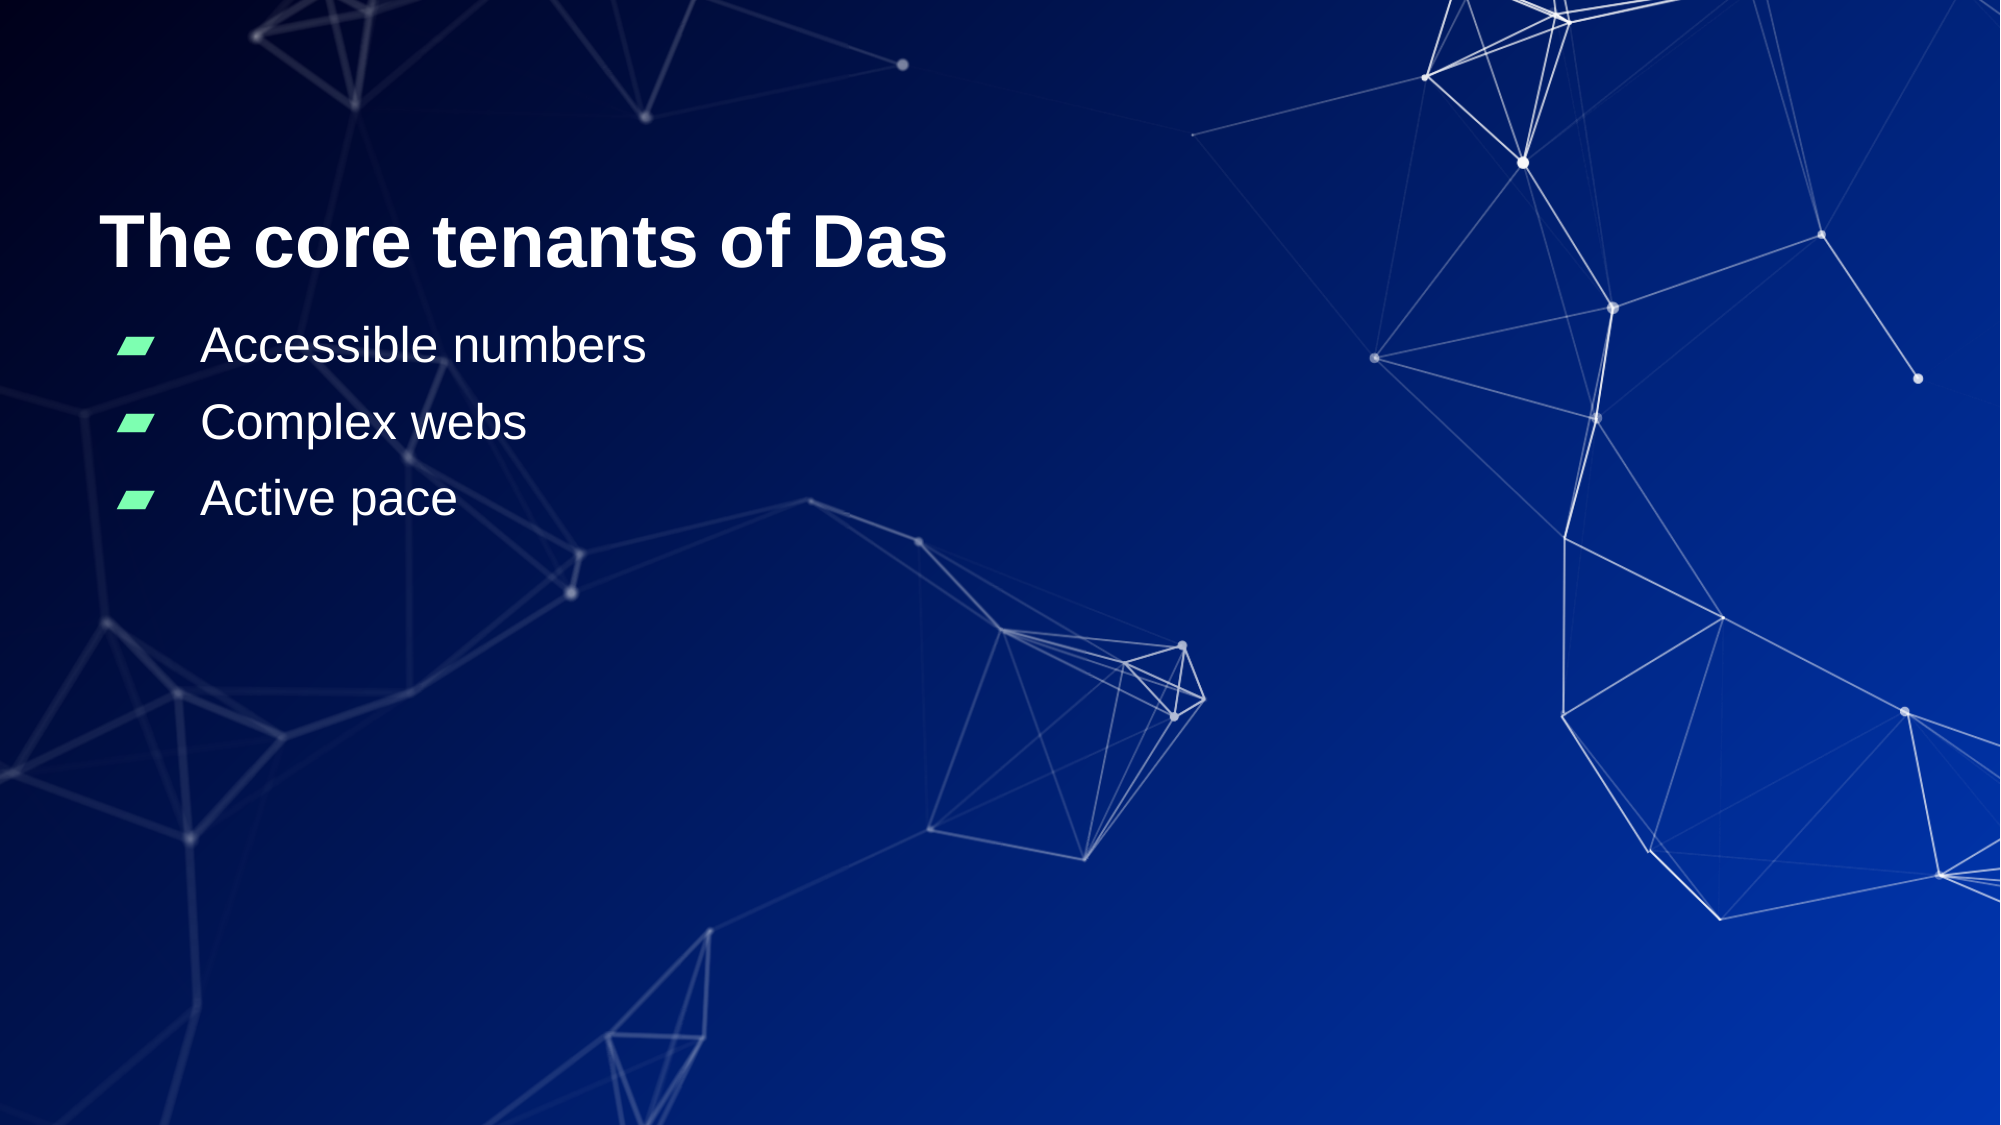

# The core tenants of Das
Accessible numbers
Complex webs
Active pace